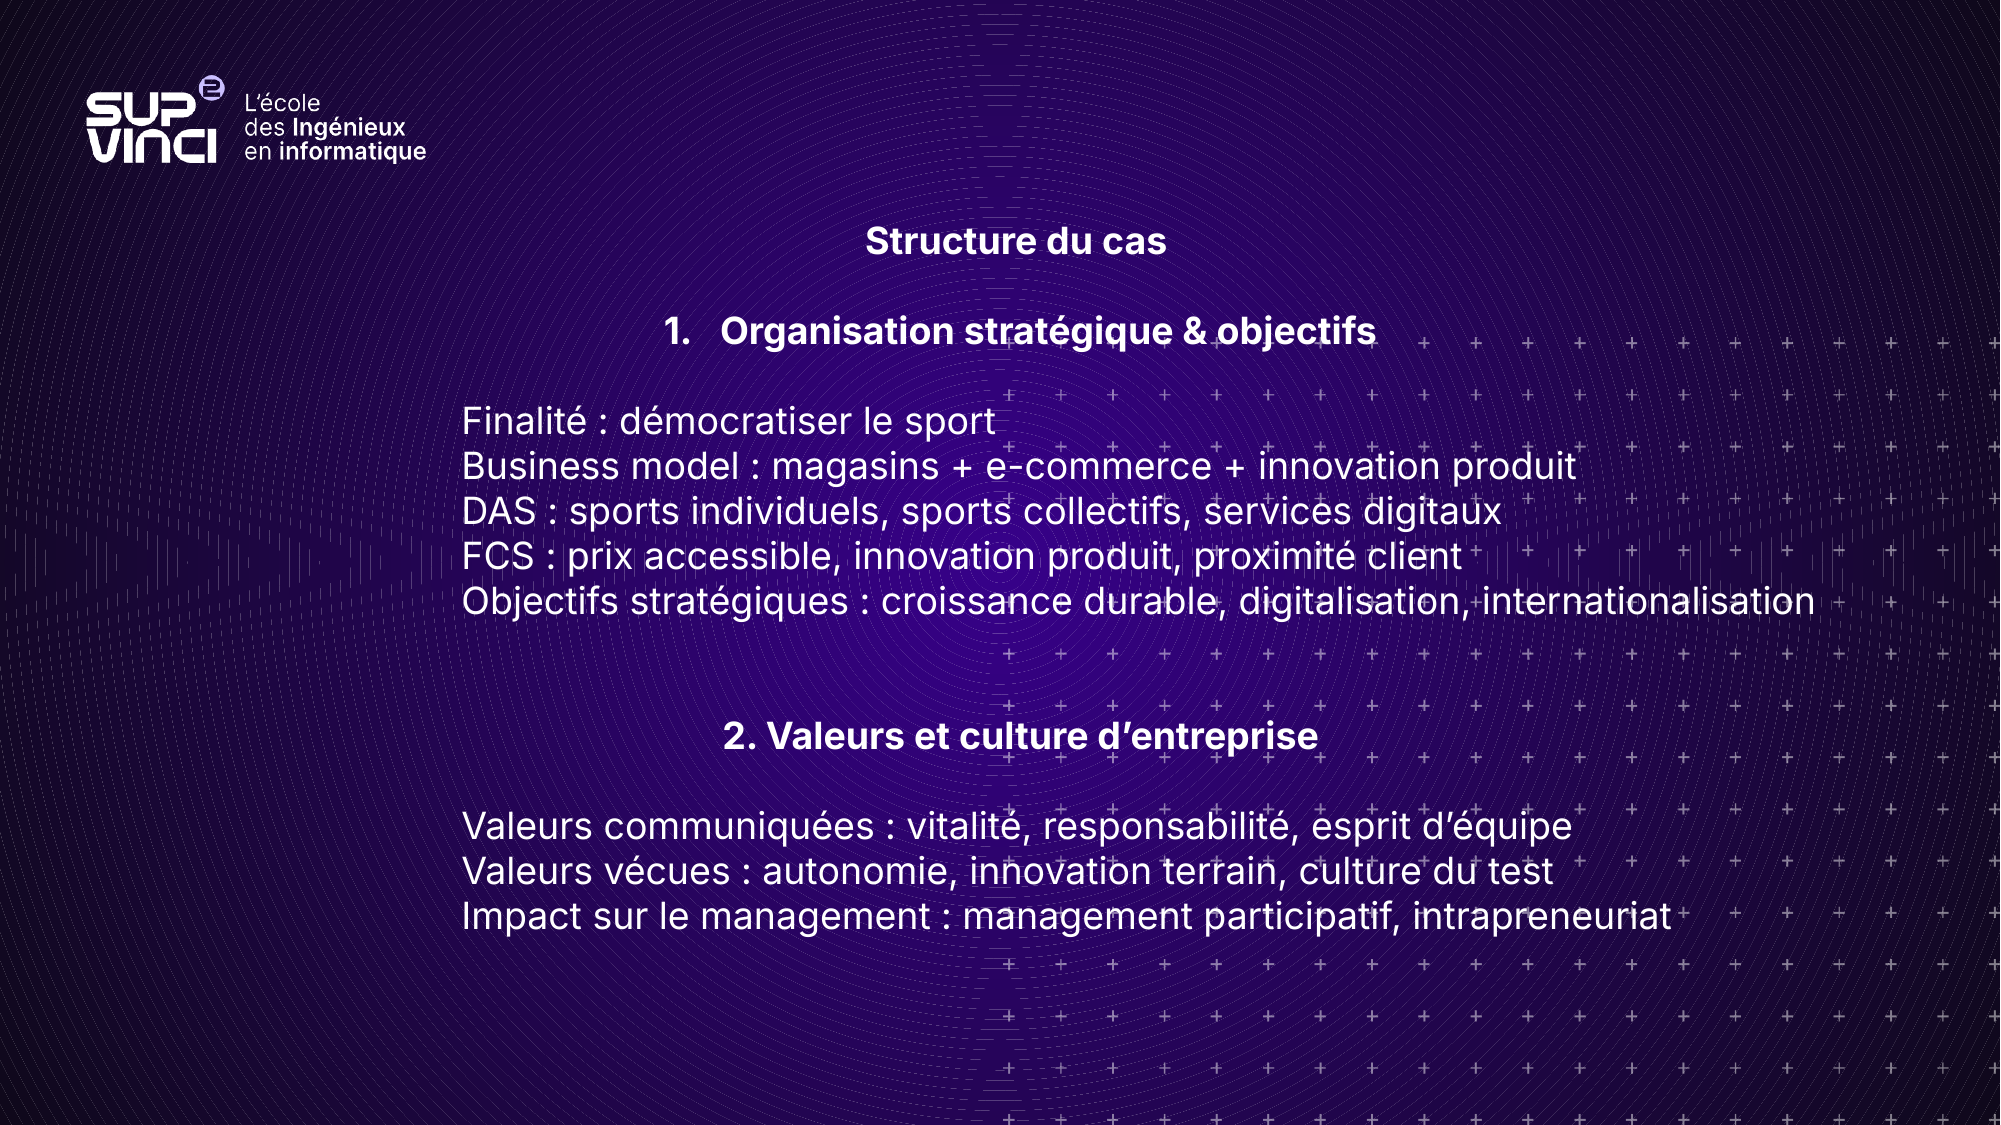

Structure du cas

Organisation stratégique & objectifs

Finalité : démocratiser le sport
Business model : magasins + e-commerce + innovation produit
DAS : sports individuels, sports collectifs, services digitaux
FCS : prix accessible, innovation produit, proximité client
Objectifs stratégiques : croissance durable, digitalisation, internationalisation

2. Valeurs et culture d’entreprise

Valeurs communiquées : vitalité, responsabilité, esprit d’équipe
Valeurs vécues : autonomie, innovation terrain, culture du test
Impact sur le management : management participatif, intrapreneuriat